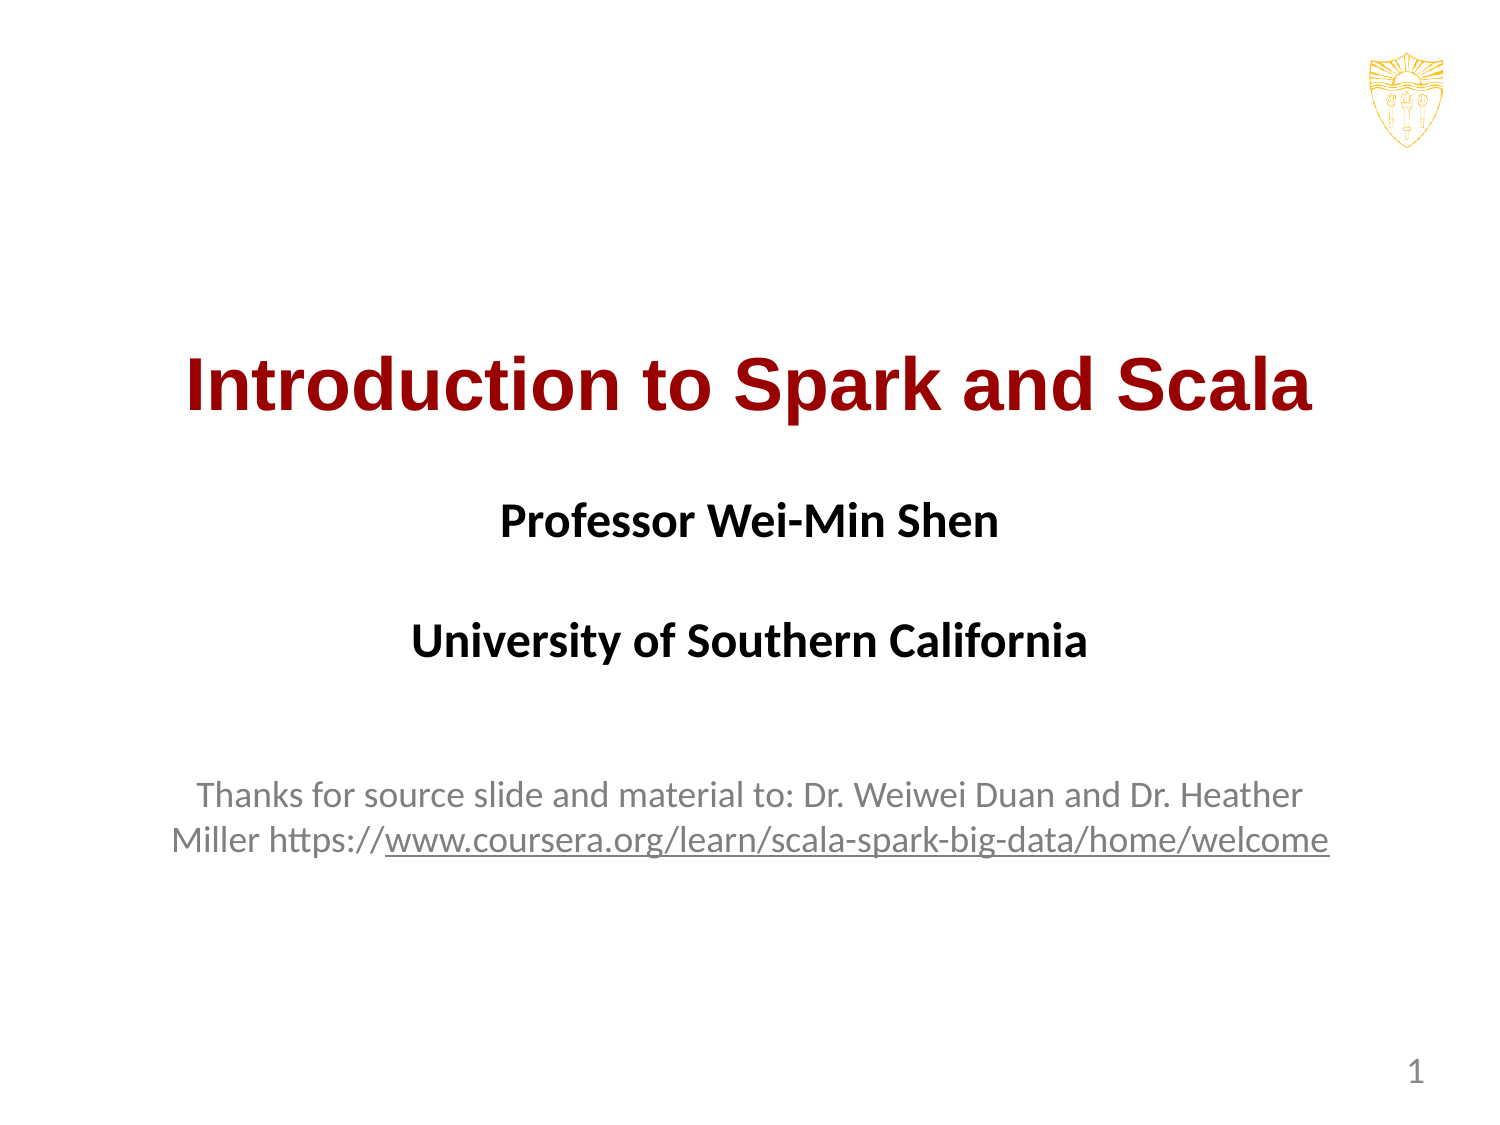

Introduction to Spark and Scala
Professor Wei-Min Shen

University of Southern California

Thanks for source slide and material to: Dr. Weiwei Duan and Dr. Heather Miller https://www.coursera.org/learn/scala-spark-big-data/home/welcome
1